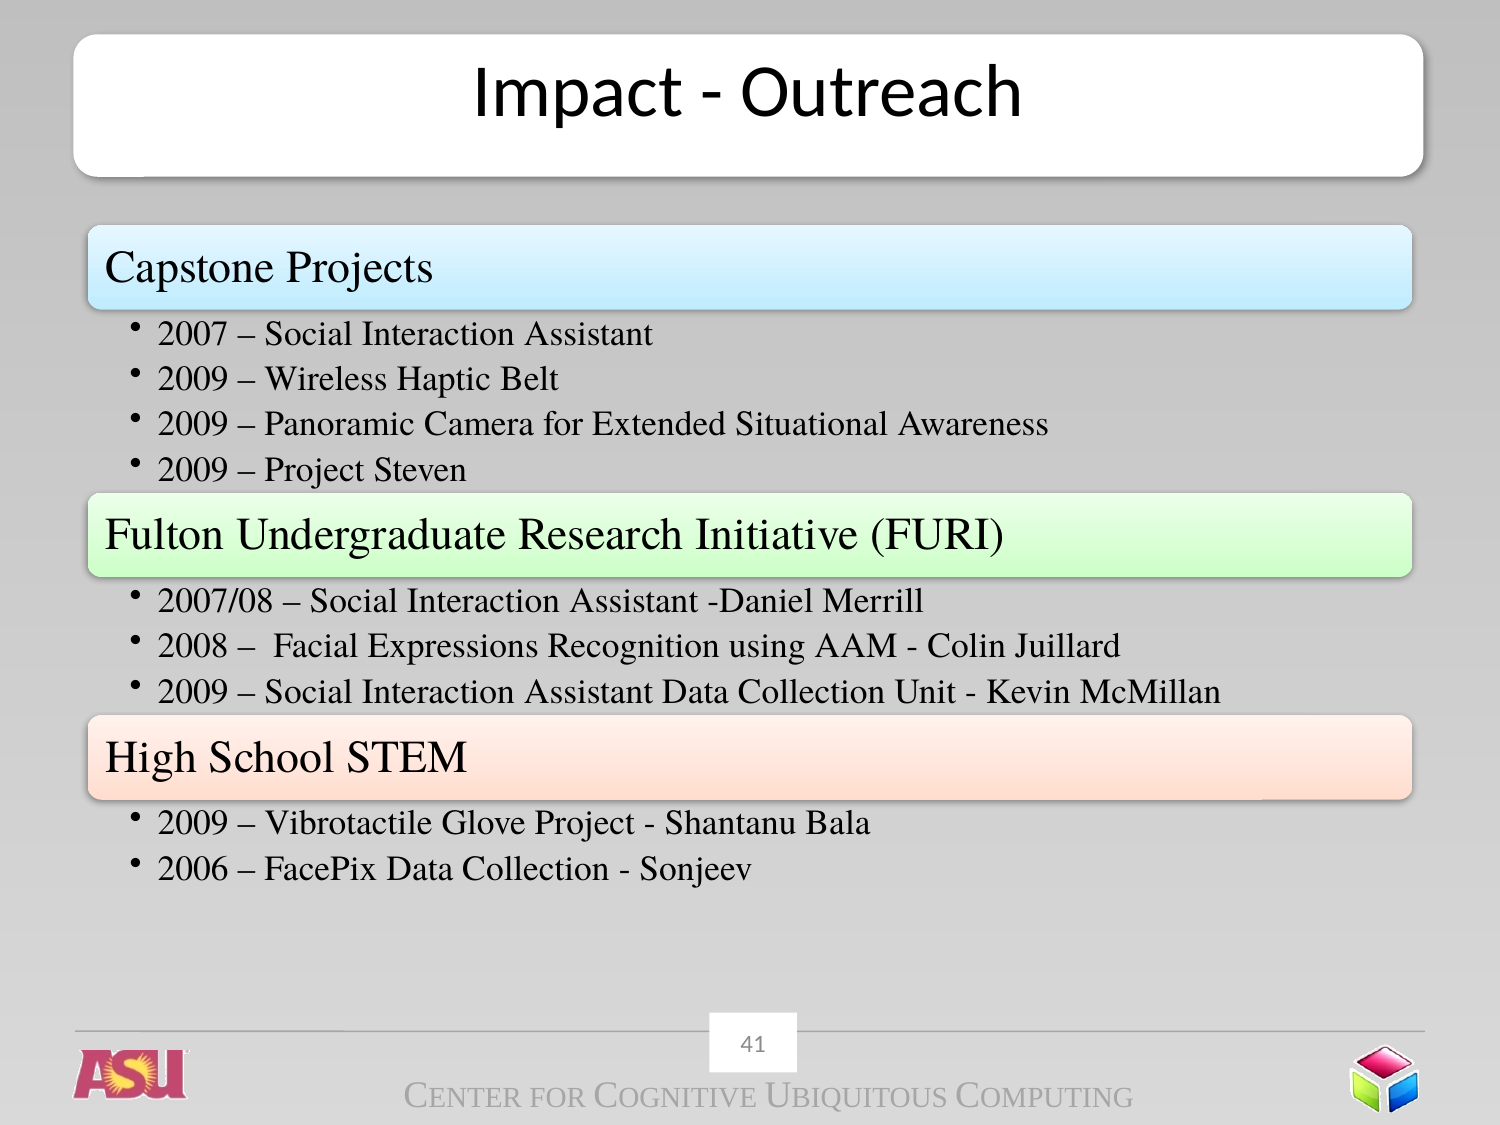

# Impact - Outreach
Capstone Projects
2007 – Social Interaction Assistant
2009 – Wireless Haptic Belt
2009 – Panoramic Camera for Extended Situational Awareness
2009 – Project Steven
Fulton Undergraduate Research Initiative (FURI)
2007/08 – Social Interaction Assistant -Daniel Merrill
2008 –  Facial Expressions Recognition using AAM - Colin Juillard
2009 – Social Interaction Assistant Data Collection Unit - Kevin McMillan
High School STEM
2009 – Vibrotactile Glove Project - Shantanu Bala
2006 – FacePix Data Collection - Sonjeev
41